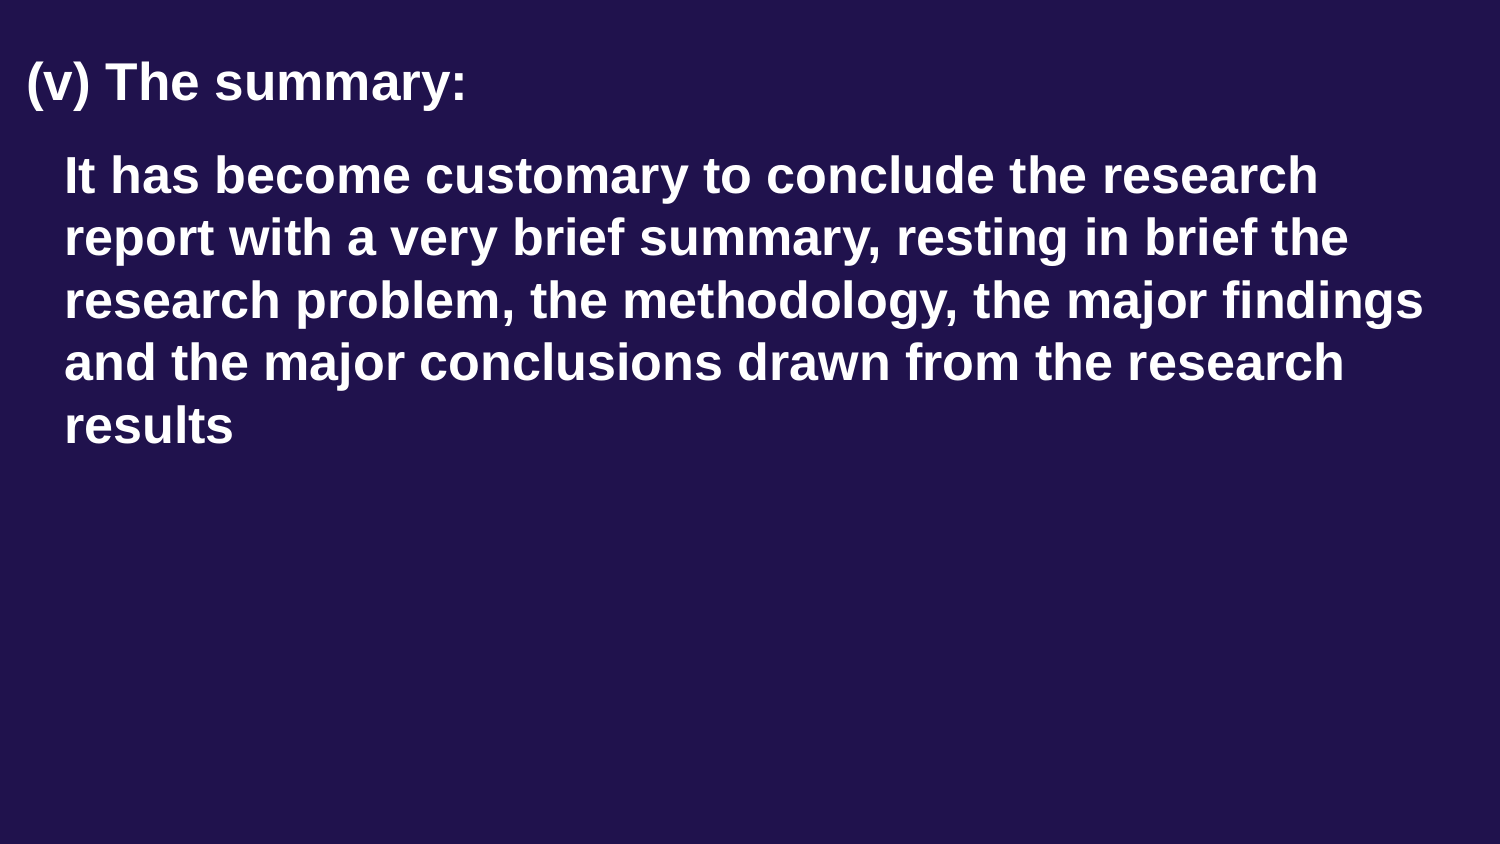

# (v) The summary:
It has become customary to conclude the research report with a very brief summary, resting in brief the research problem, the methodology, the major findings and the major conclusions drawn from the research results